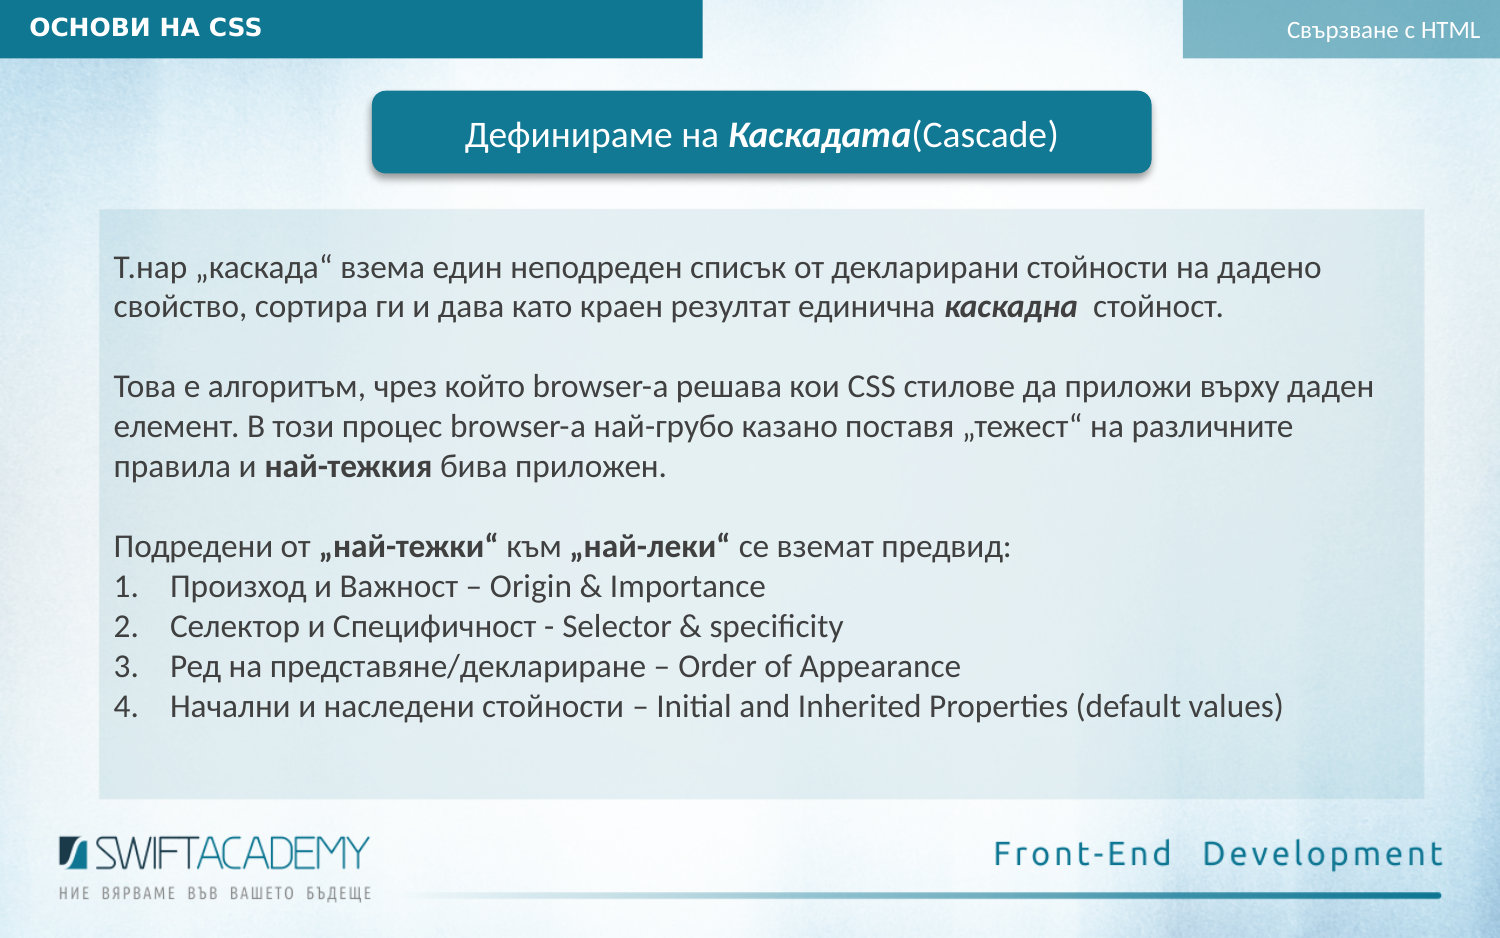

ОСНОВИ НА CSS
Свързване с HTML
Дефинираме на Каскадата(Cascade)
Т.нар „каскада“ взема един неподреден списък от декларирани стойности на дадено свойство, сортира ги и дава като краен резултат единична каскадна  стойност.

Това е алгоритъм, чрез който browser-а решава кои CSS стилове да приложи върху даден елемент. В този процес browser-а най-грубо казано поставя „тежест“ на различните правила и най-тежкия бива приложен.

Подредени от „най-тежки“ към „най-леки“ се вземат предвид:
Произход и Важност – Origin & Importance
Селектор и Специфичност - Selector & specificity
Ред на представяне/деклариране – Order of Appearance
Начални и наследени стойности – Initial and Inherited Properties (default values)